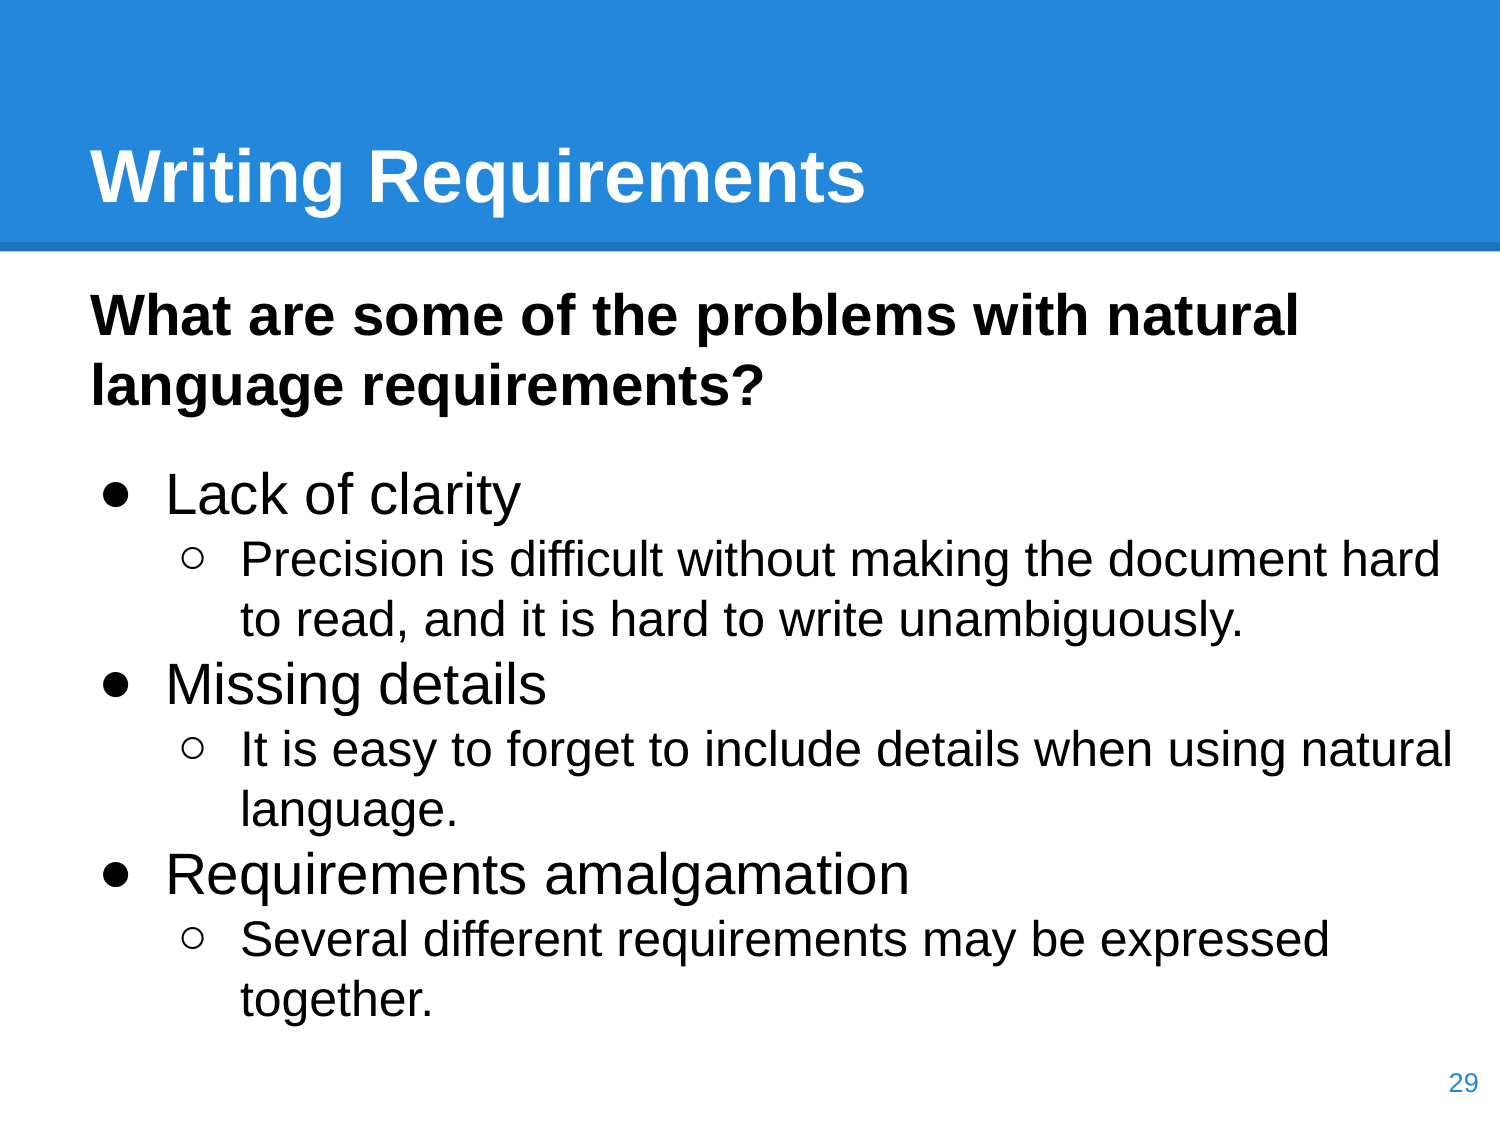

# Writing Requirements
What are some of the problems with natural language requirements?
Lack of clarity
Precision is difficult without making the document hard to read, and it is hard to write unambiguously.
Missing details
It is easy to forget to include details when using natural language.
Requirements amalgamation
Several different requirements may be expressed together.
29